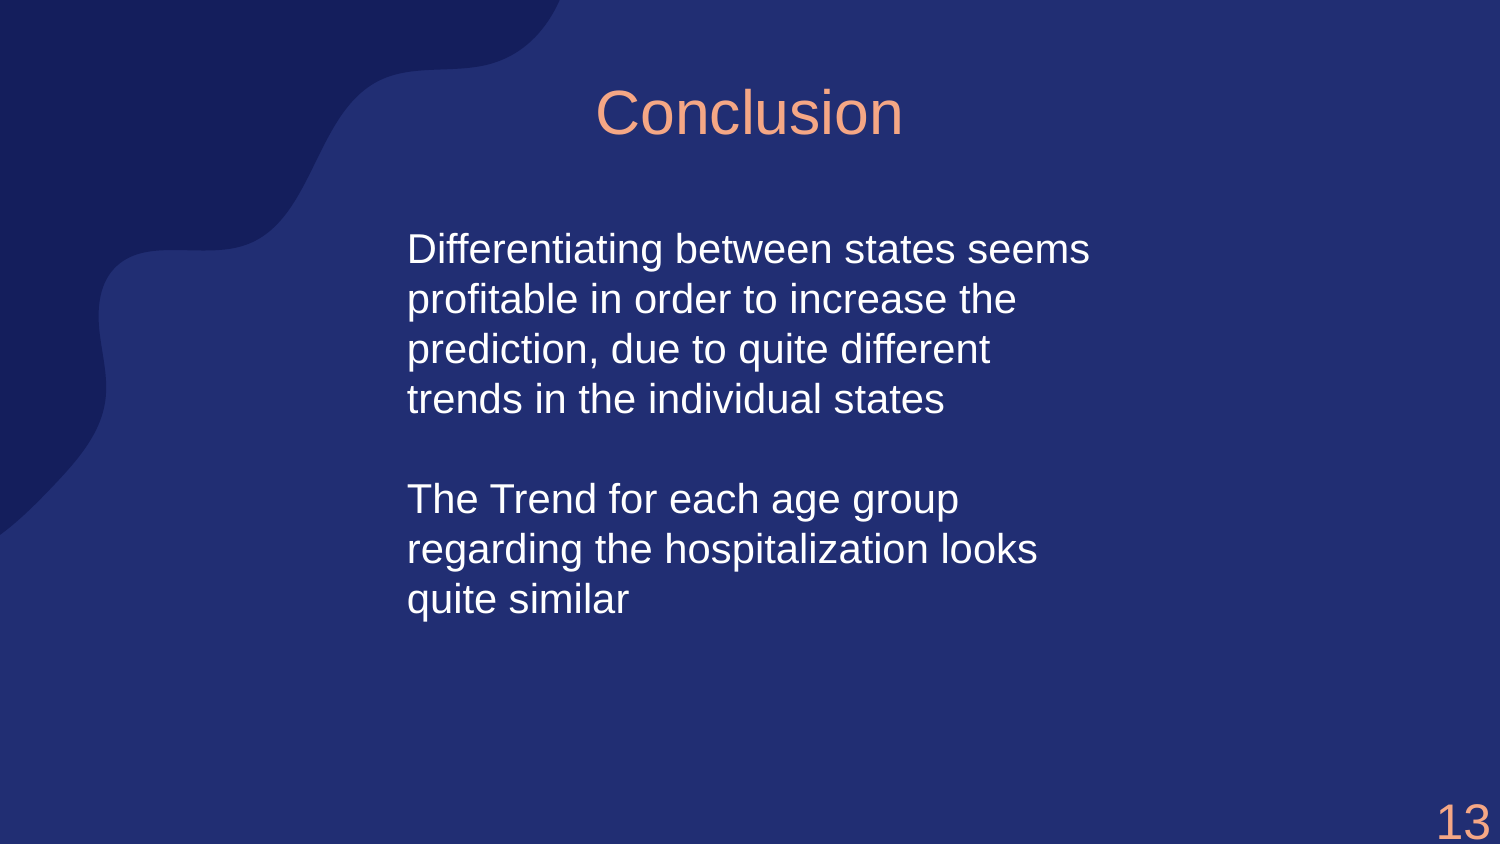

# Conclusion
Differentiating between states seems profitable in order to increase the prediction, due to quite different trends in the individual states

The Trend for each age group regarding the hospitalization looks quite similar
13